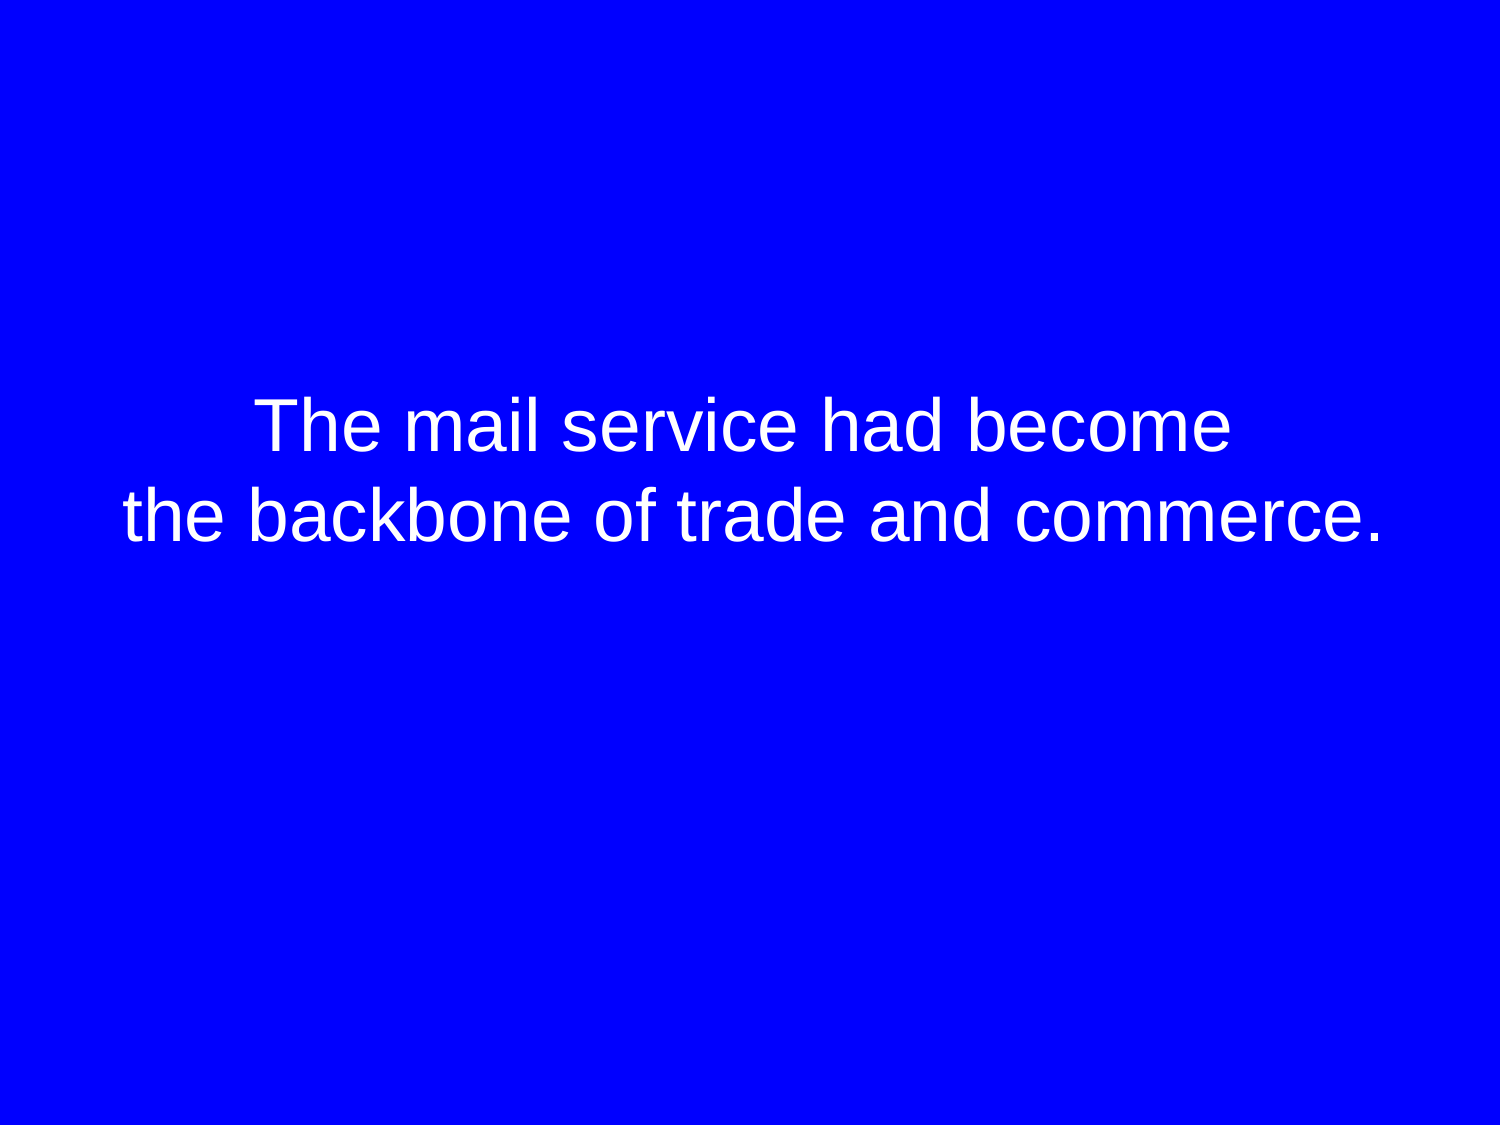

The mail service had become
 the backbone of trade and commerce.